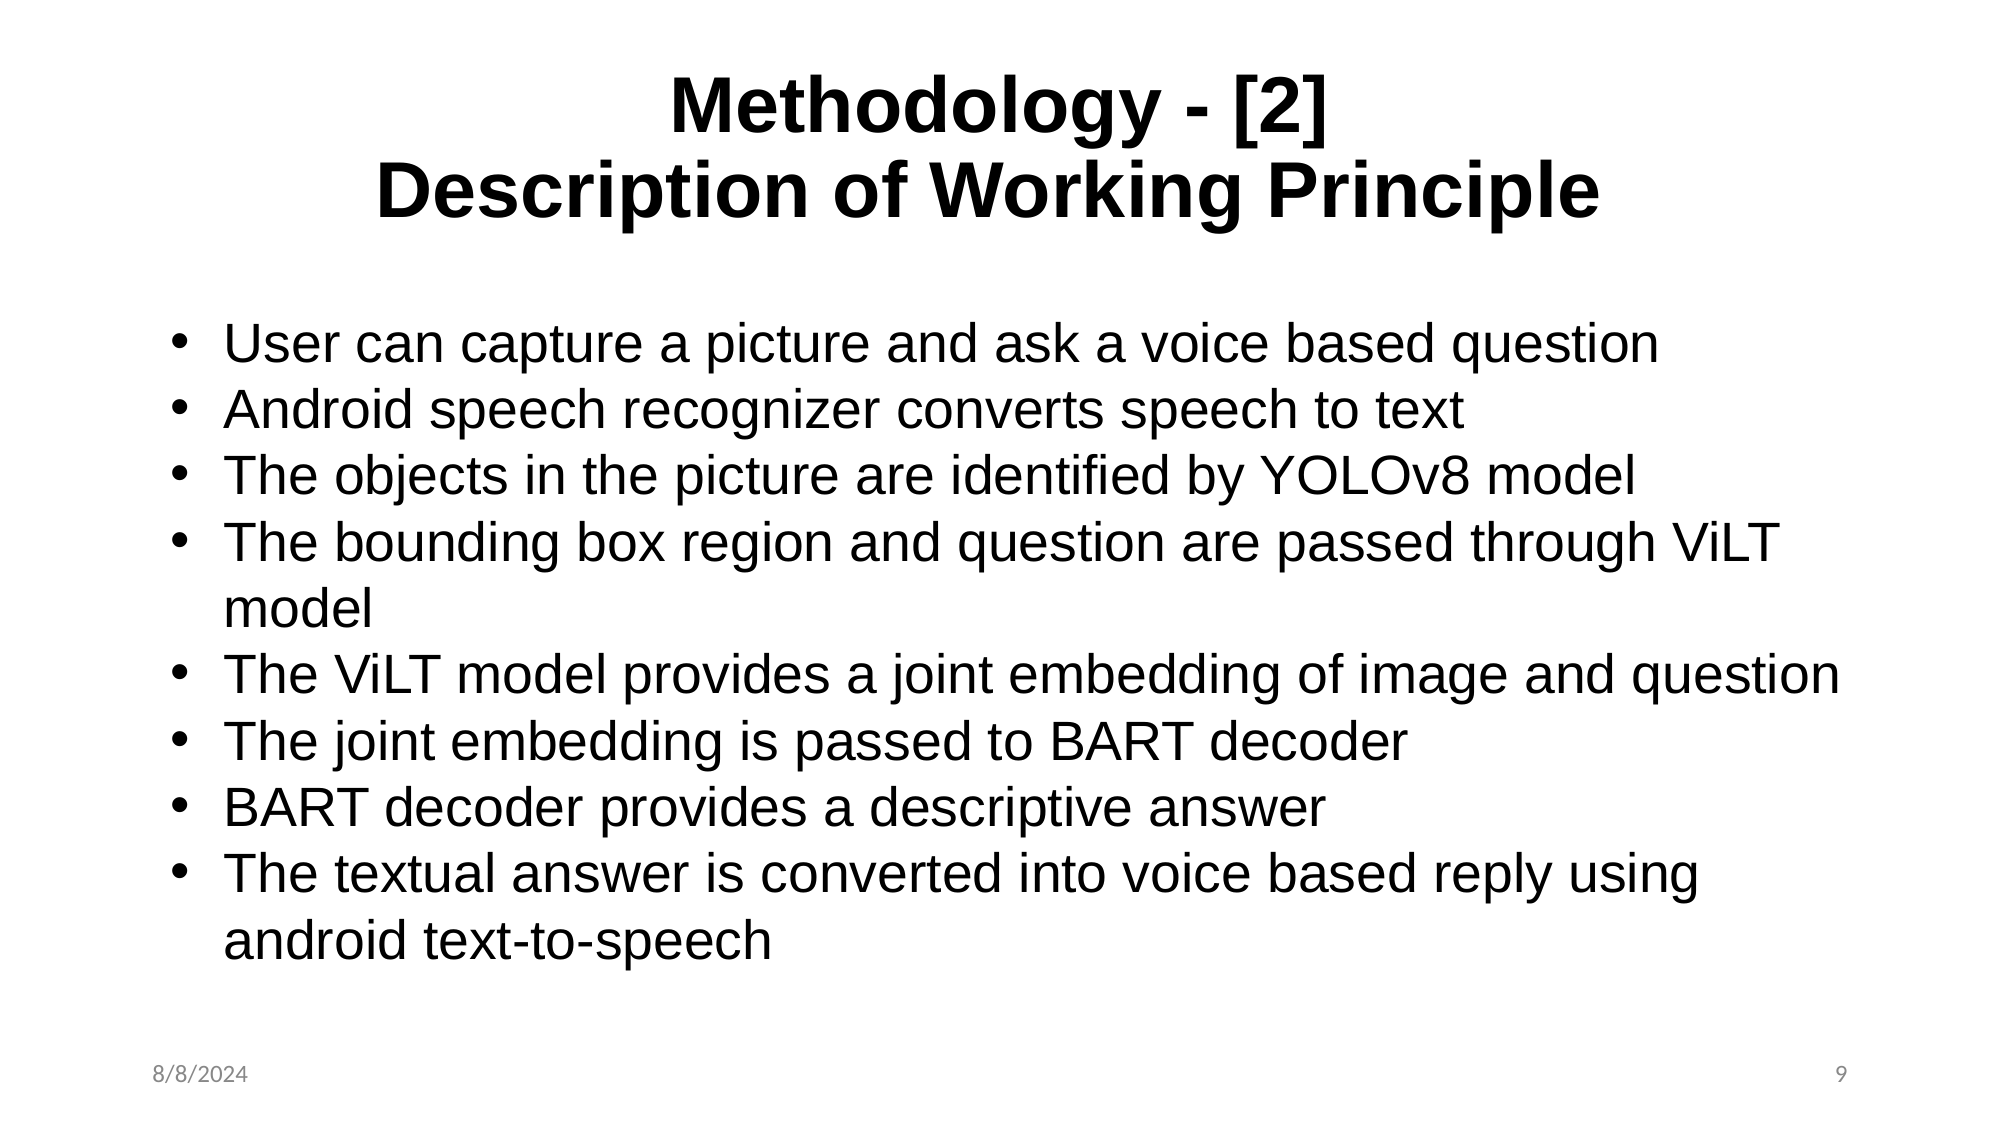

# Methodology - [2]
Description of Working Principle
User can capture a picture and ask a voice based question
Android speech recognizer converts speech to text
The objects in the picture are identified by YOLOv8 model
The bounding box region and question are passed through ViLT model
The ViLT model provides a joint embedding of image and question
The joint embedding is passed to BART decoder
BART decoder provides a descriptive answer
The textual answer is converted into voice based reply using android text-to-speech
8/8/2024
9